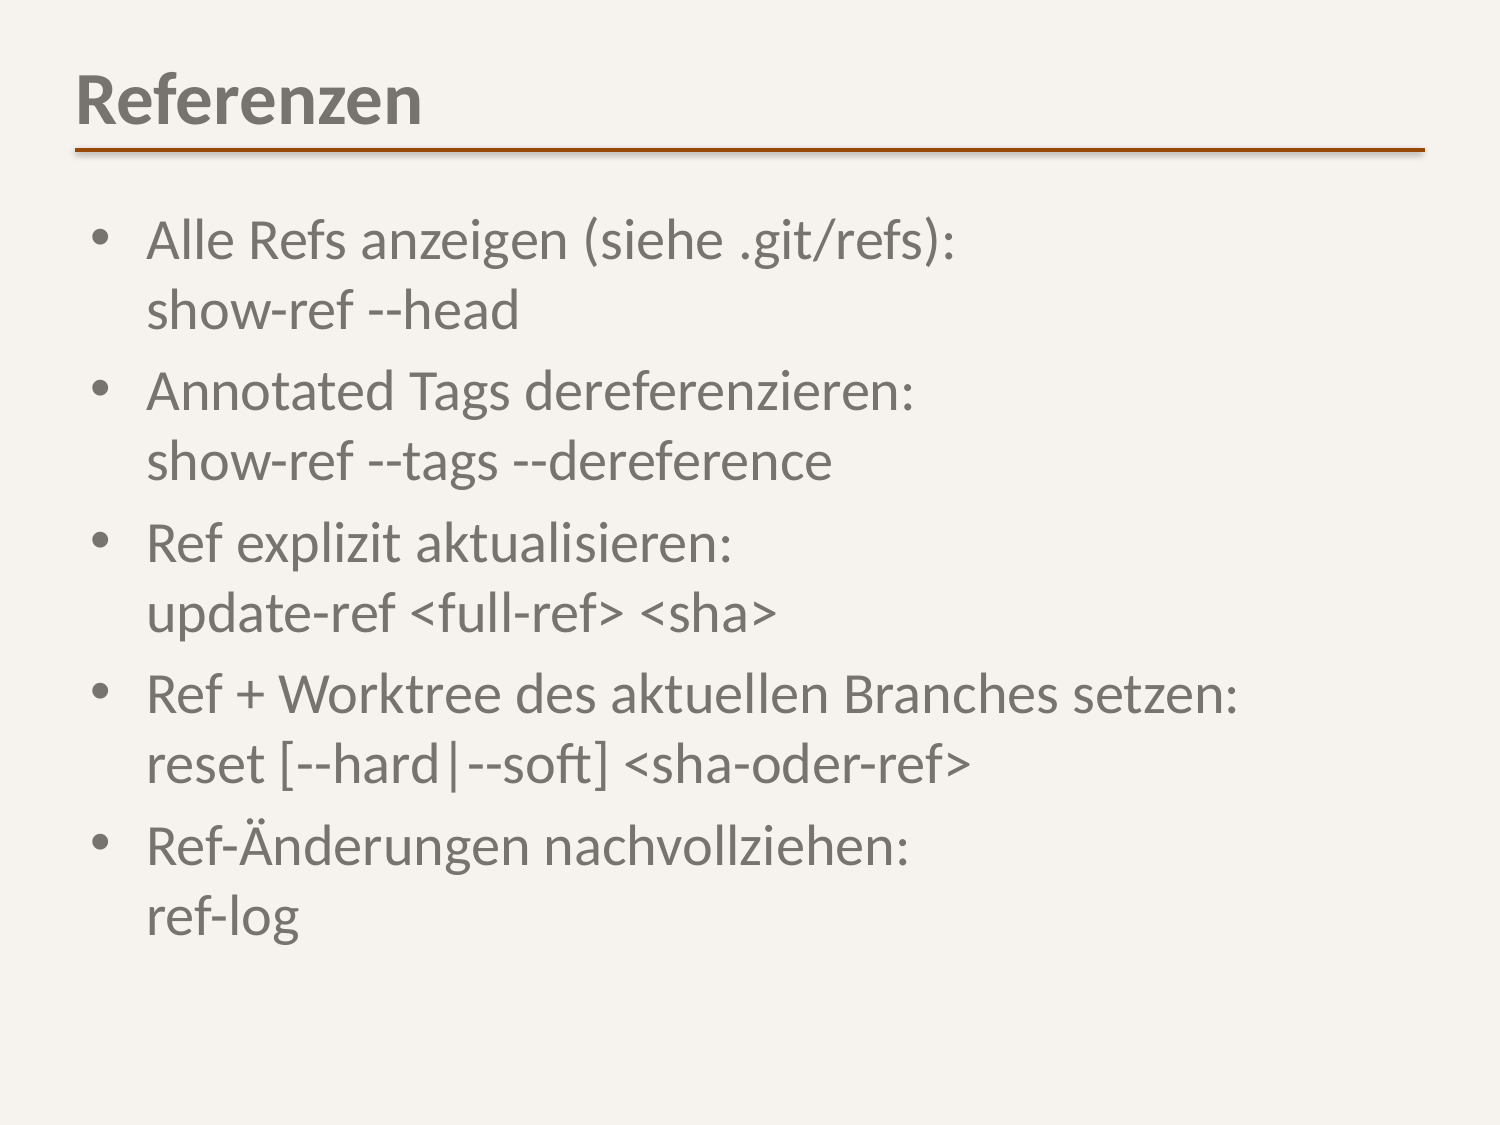

# Referenzen
Alle Refs anzeigen (siehe .git/refs):
show-ref --head
Annotated Tags dereferenzieren:
show-ref --tags --dereference
Ref explizit aktualisieren:
update-ref <full-ref> <sha>
Ref + Worktree des aktuellen Branches setzen:
reset [--hard|--soft] <sha-oder-ref>
Ref-Änderungen nachvollziehen:
ref-log